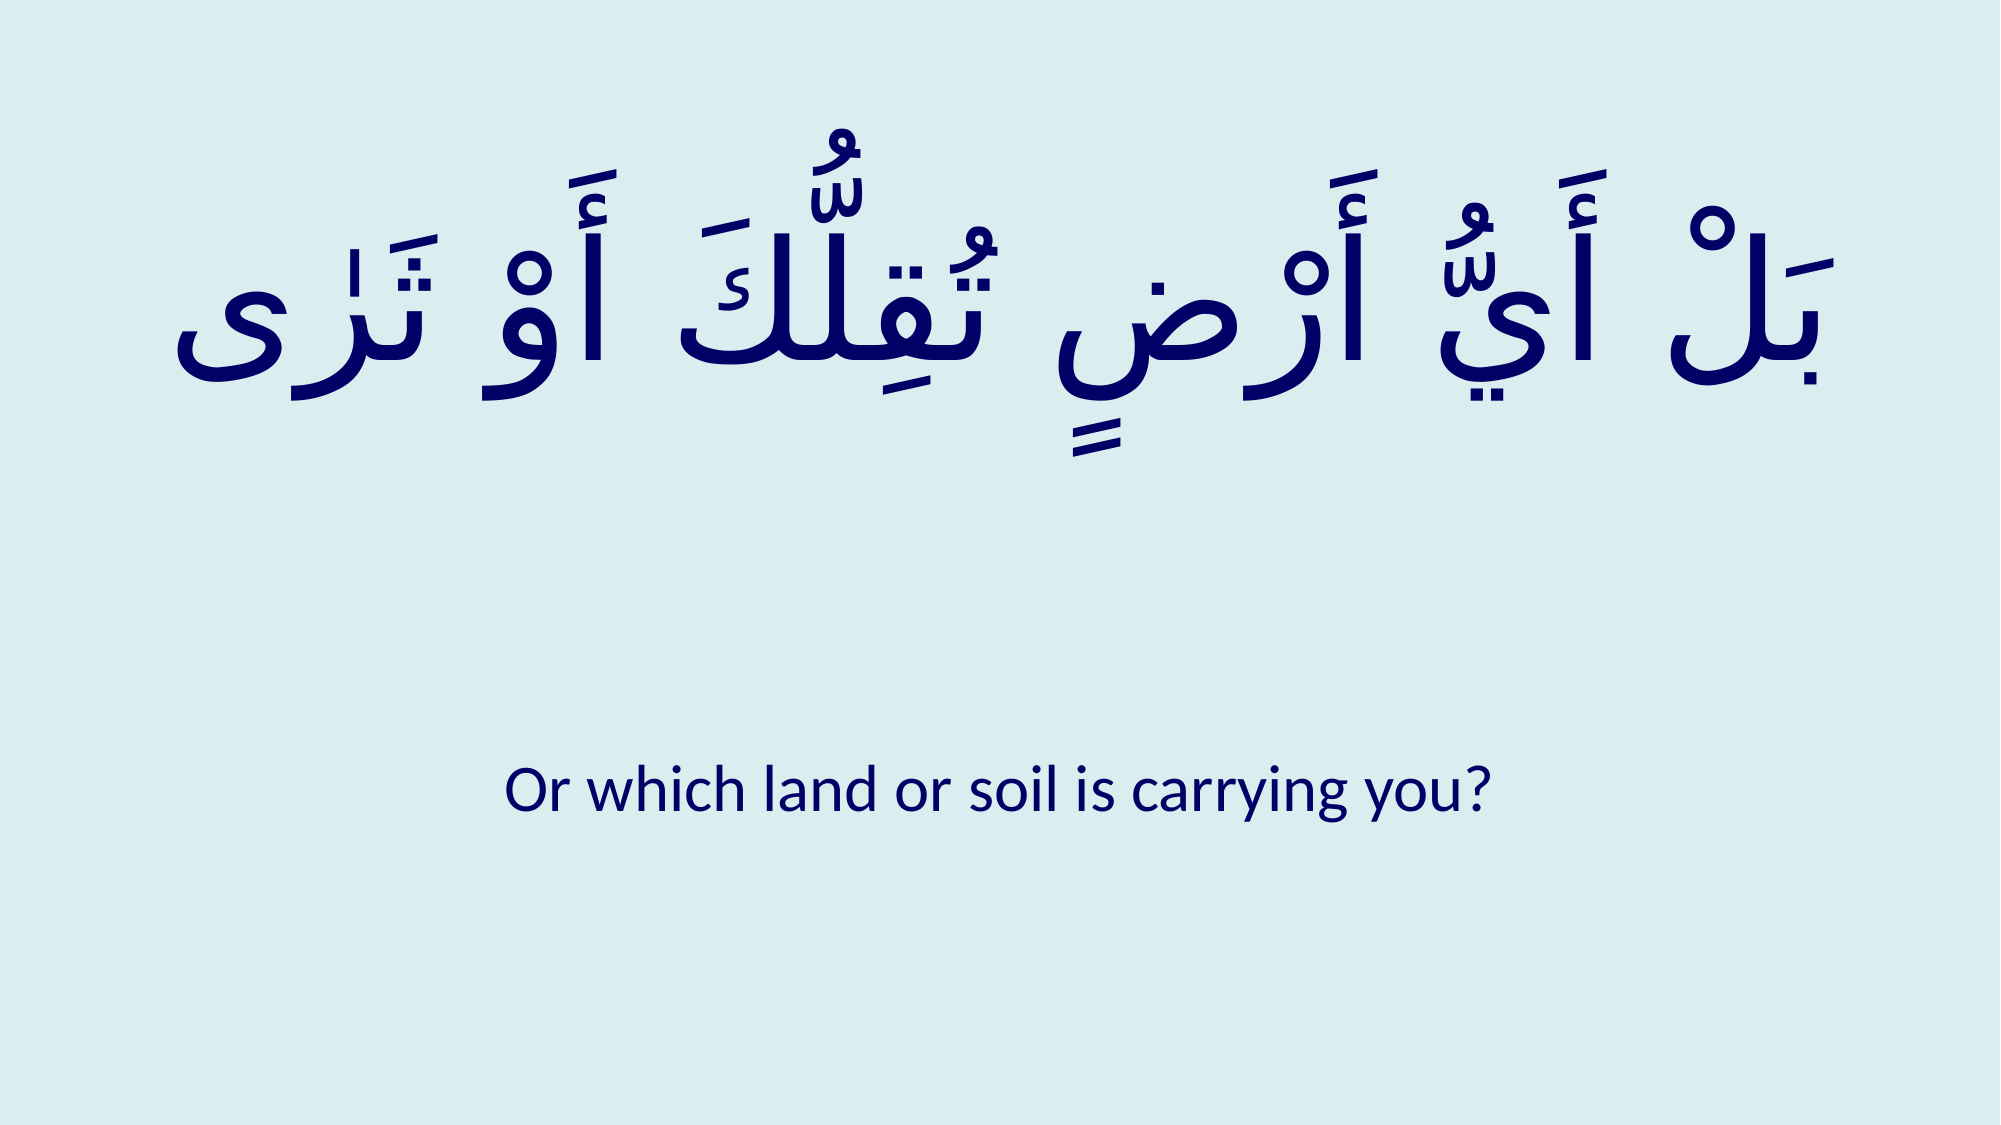

# بَلْ أَيُّ أَرْضٍ تُقِلُّكَ أَوْ ثَرٰى
Or which land or soil is carrying you?